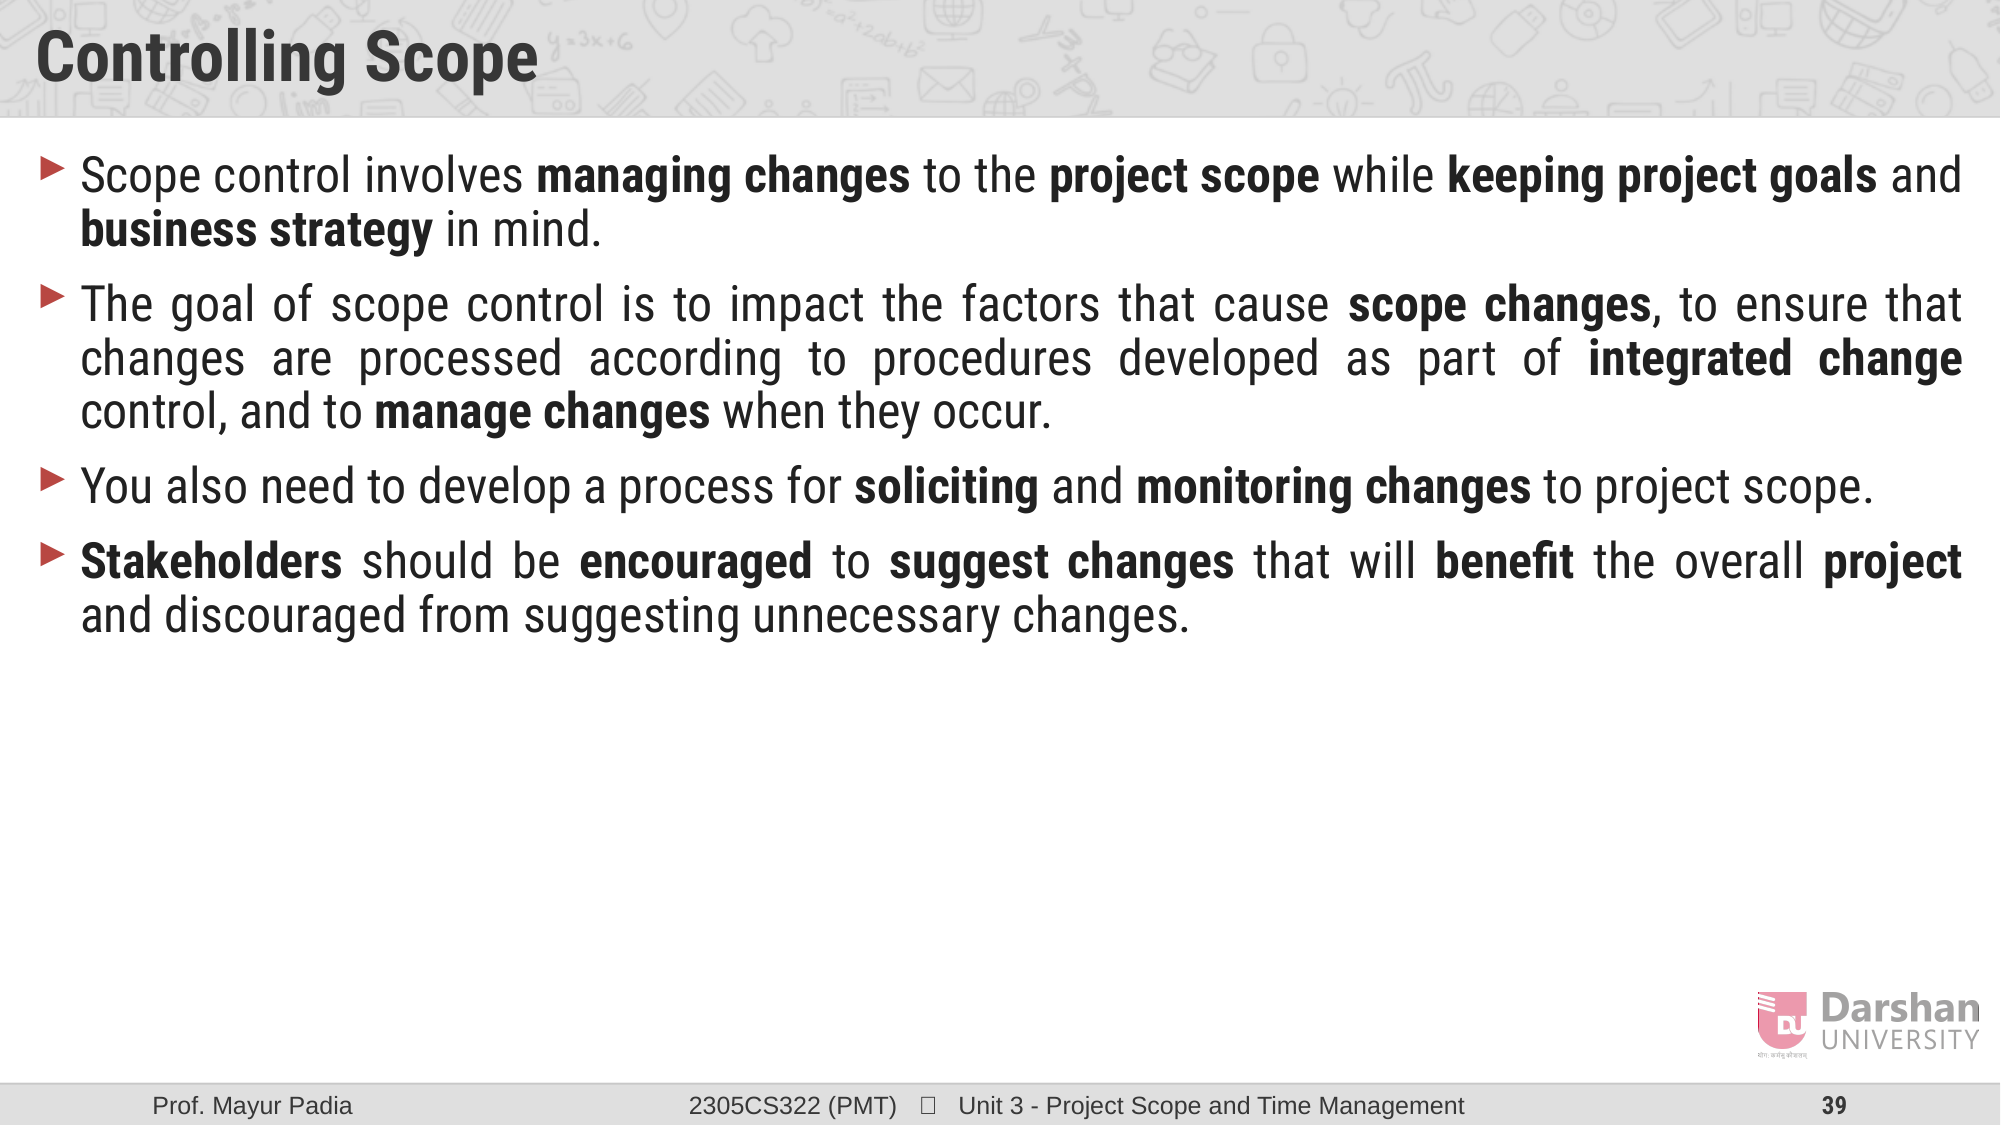

# Controlling Scope
Scope control involves managing changes to the project scope while keeping project goals and business strategy in mind.
The goal of scope control is to impact the factors that cause scope changes, to ensure that changes are processed according to procedures developed as part of integrated change control, and to manage changes when they occur.
You also need to develop a process for soliciting and monitoring changes to project scope.
Stakeholders should be encouraged to suggest changes that will benefit the overall project and discouraged from suggesting unnecessary changes.